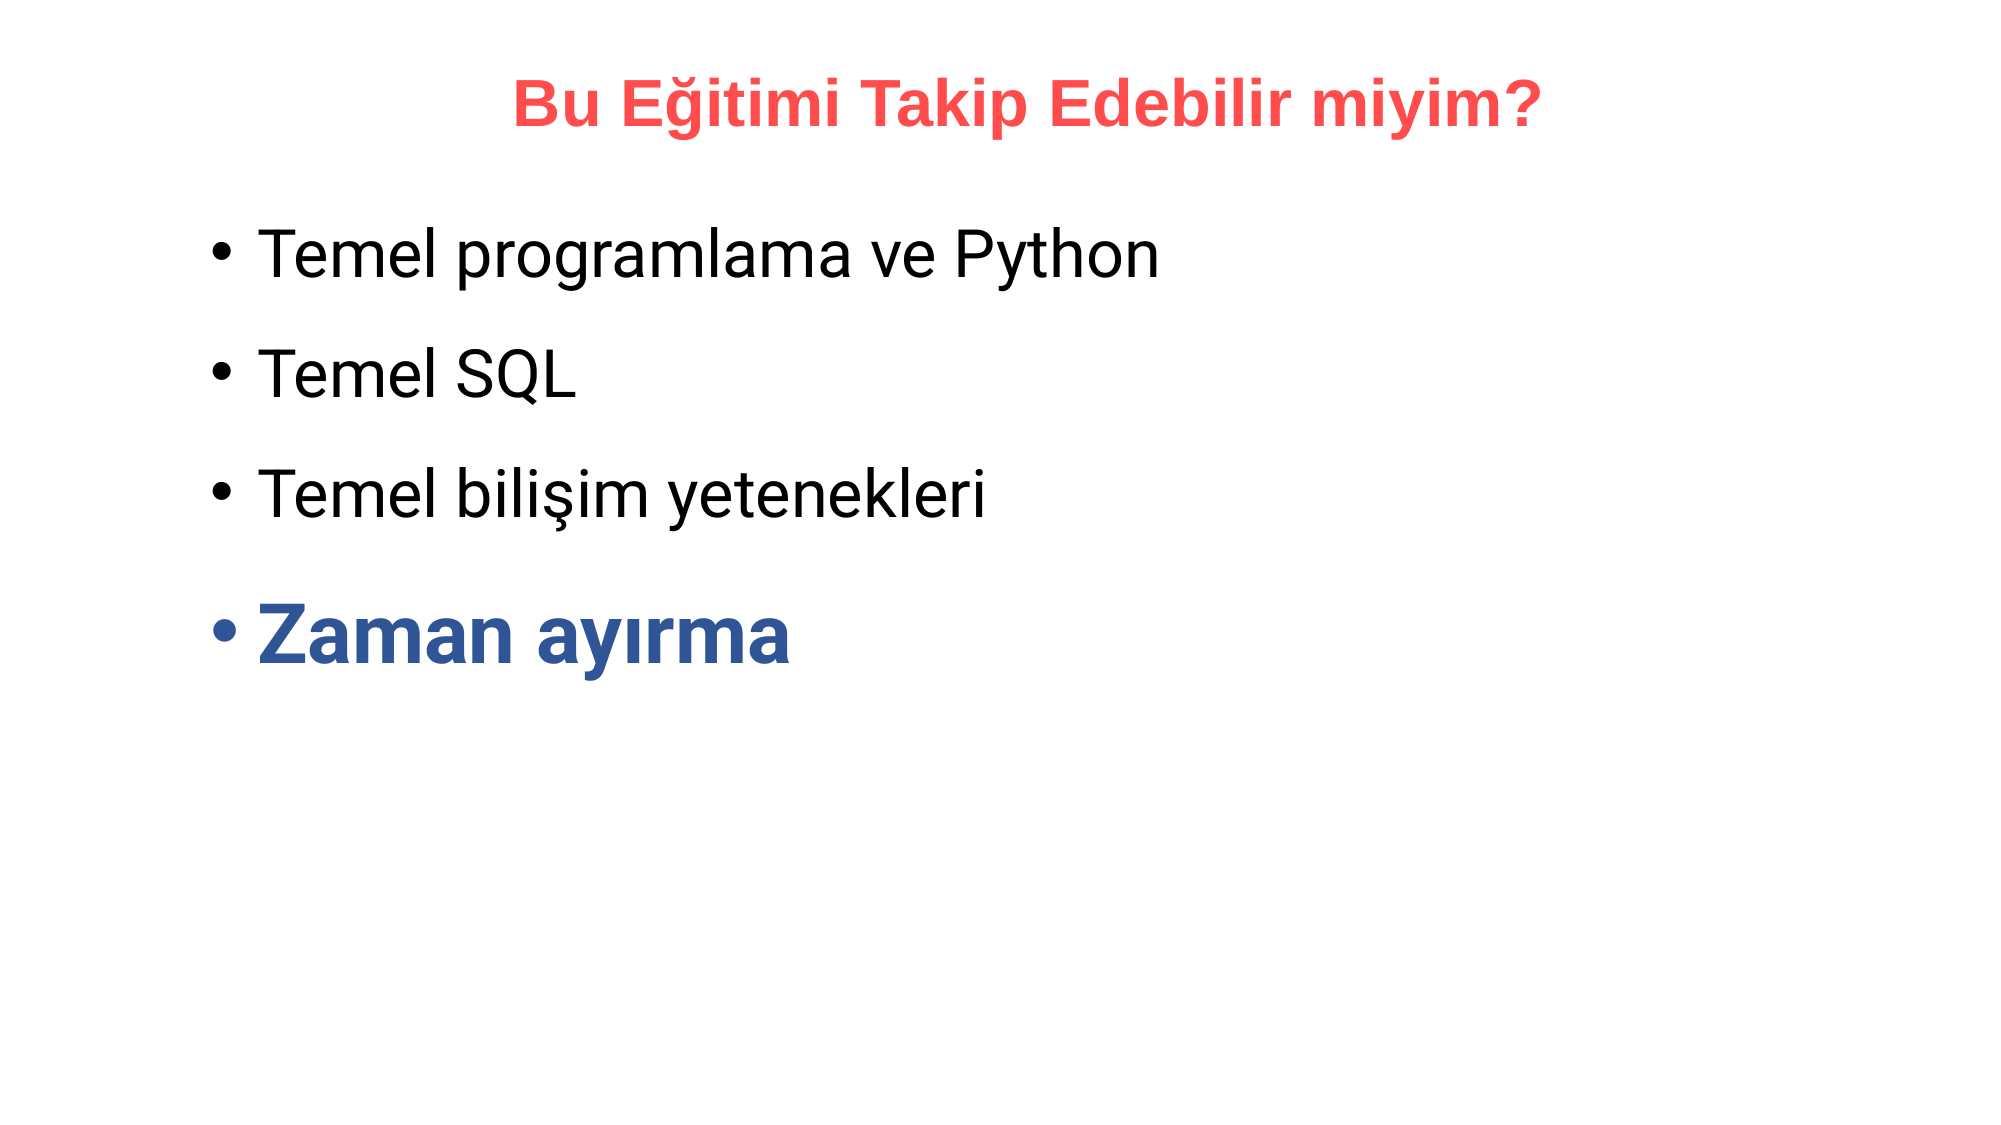

# Bu Eğitimi Takip Edebilir miyim?
Temel programlama ve Python
Temel SQL
Temel bilişim yetenekleri
Zaman ayırma